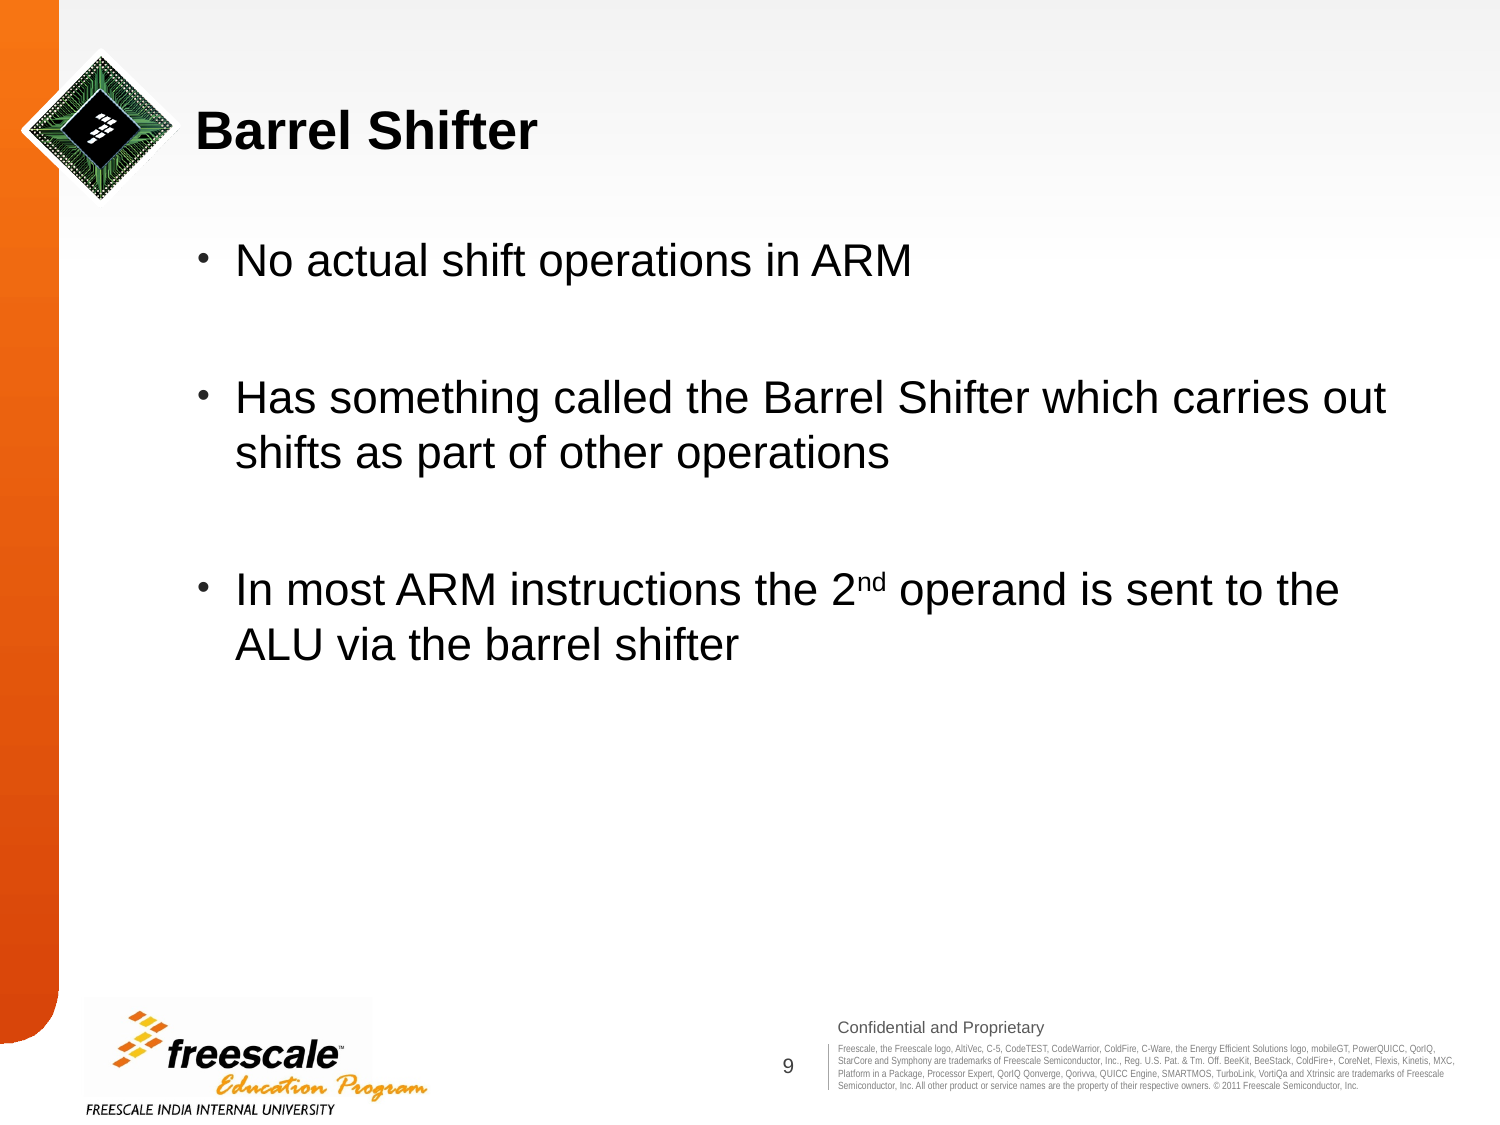

# Barrel Shifter
No actual shift operations in ARM

Has something called the Barrel Shifter which carries out shifts as part of other operations

In most ARM instructions the 2nd operand is sent to the ALU via the barrel shifter